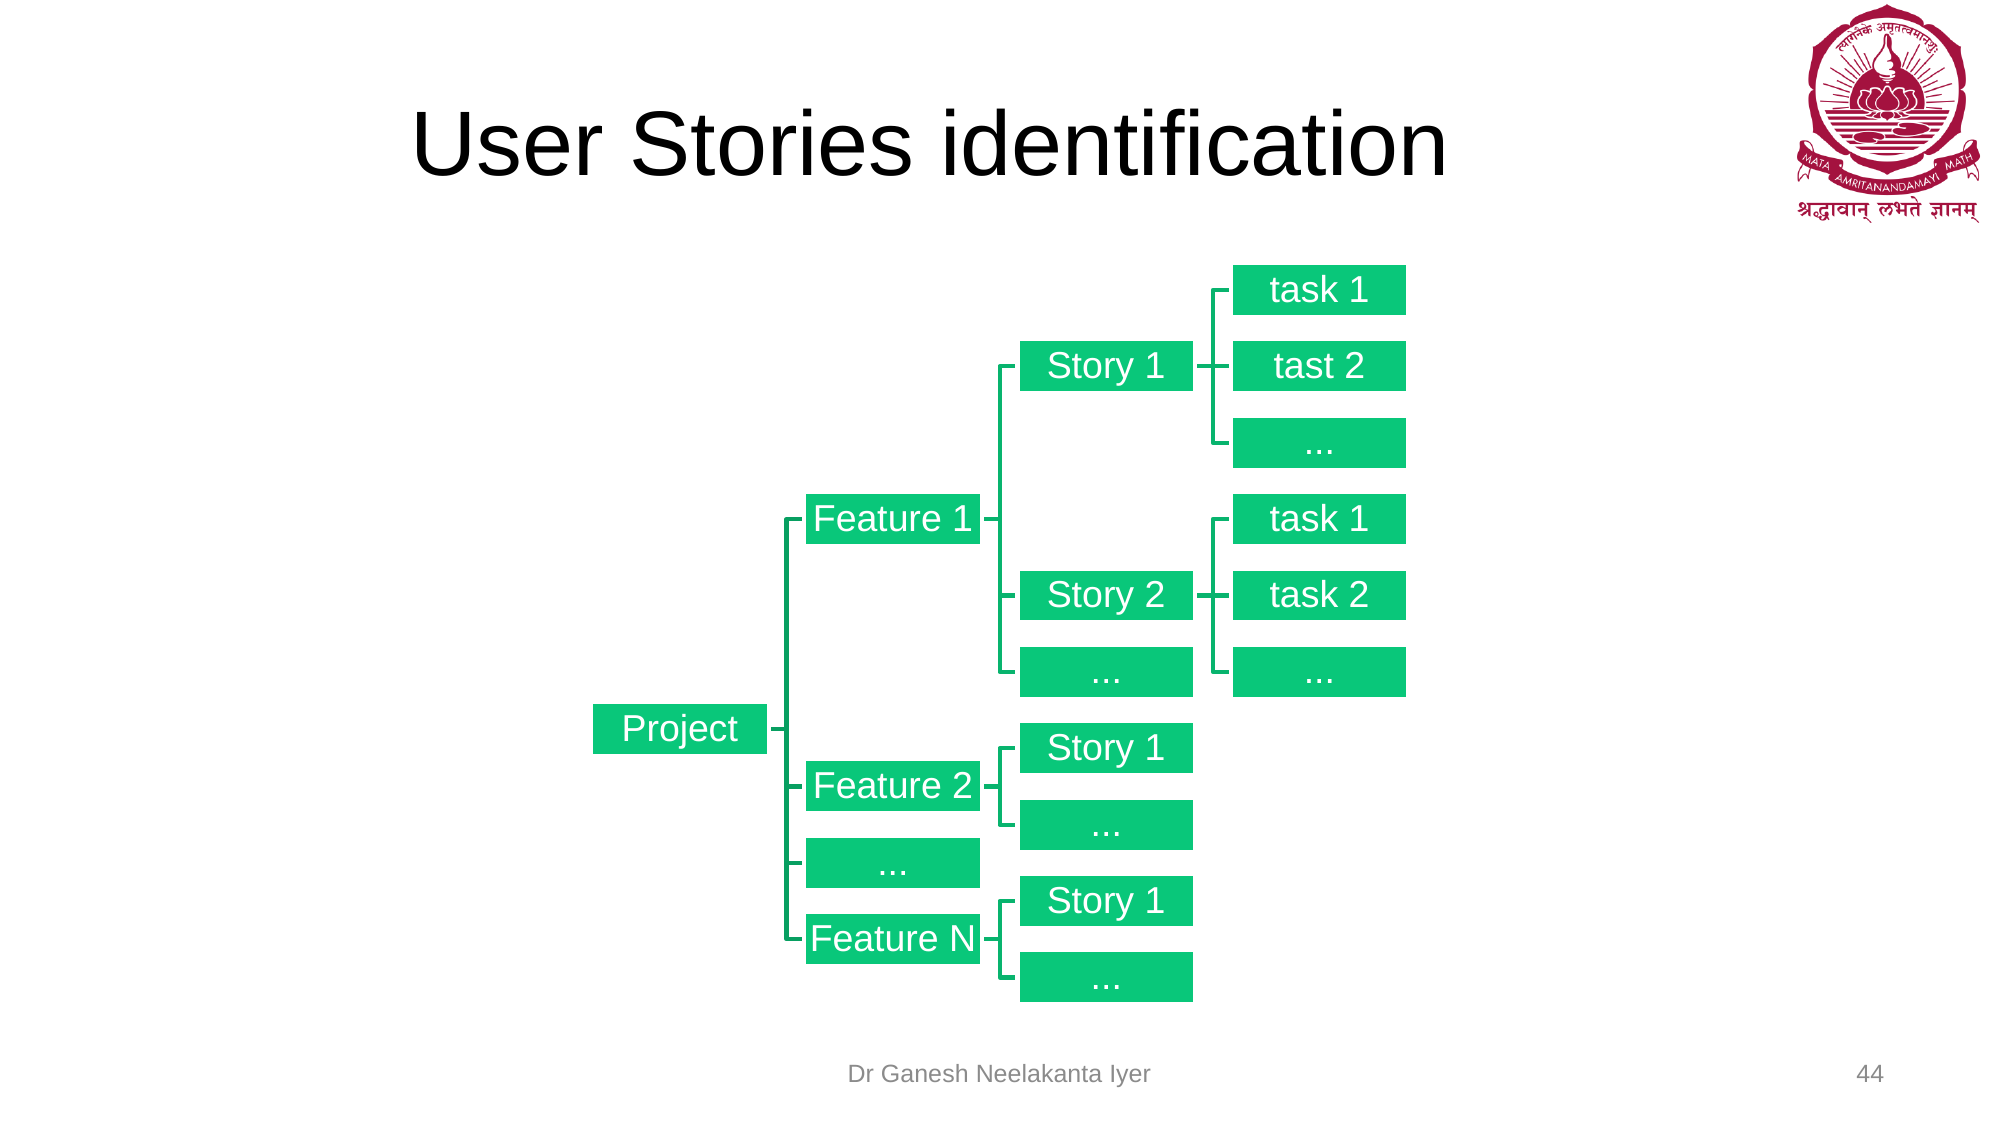

# User Stories identification
Project
Feature 1
Story 1
task 1
tast 2
...
Story 2
task 1
task 2
...
...
Feature 2
Story 1
...
...
Feature N
Story 1
...
Dr Ganesh Neelakanta Iyer
44